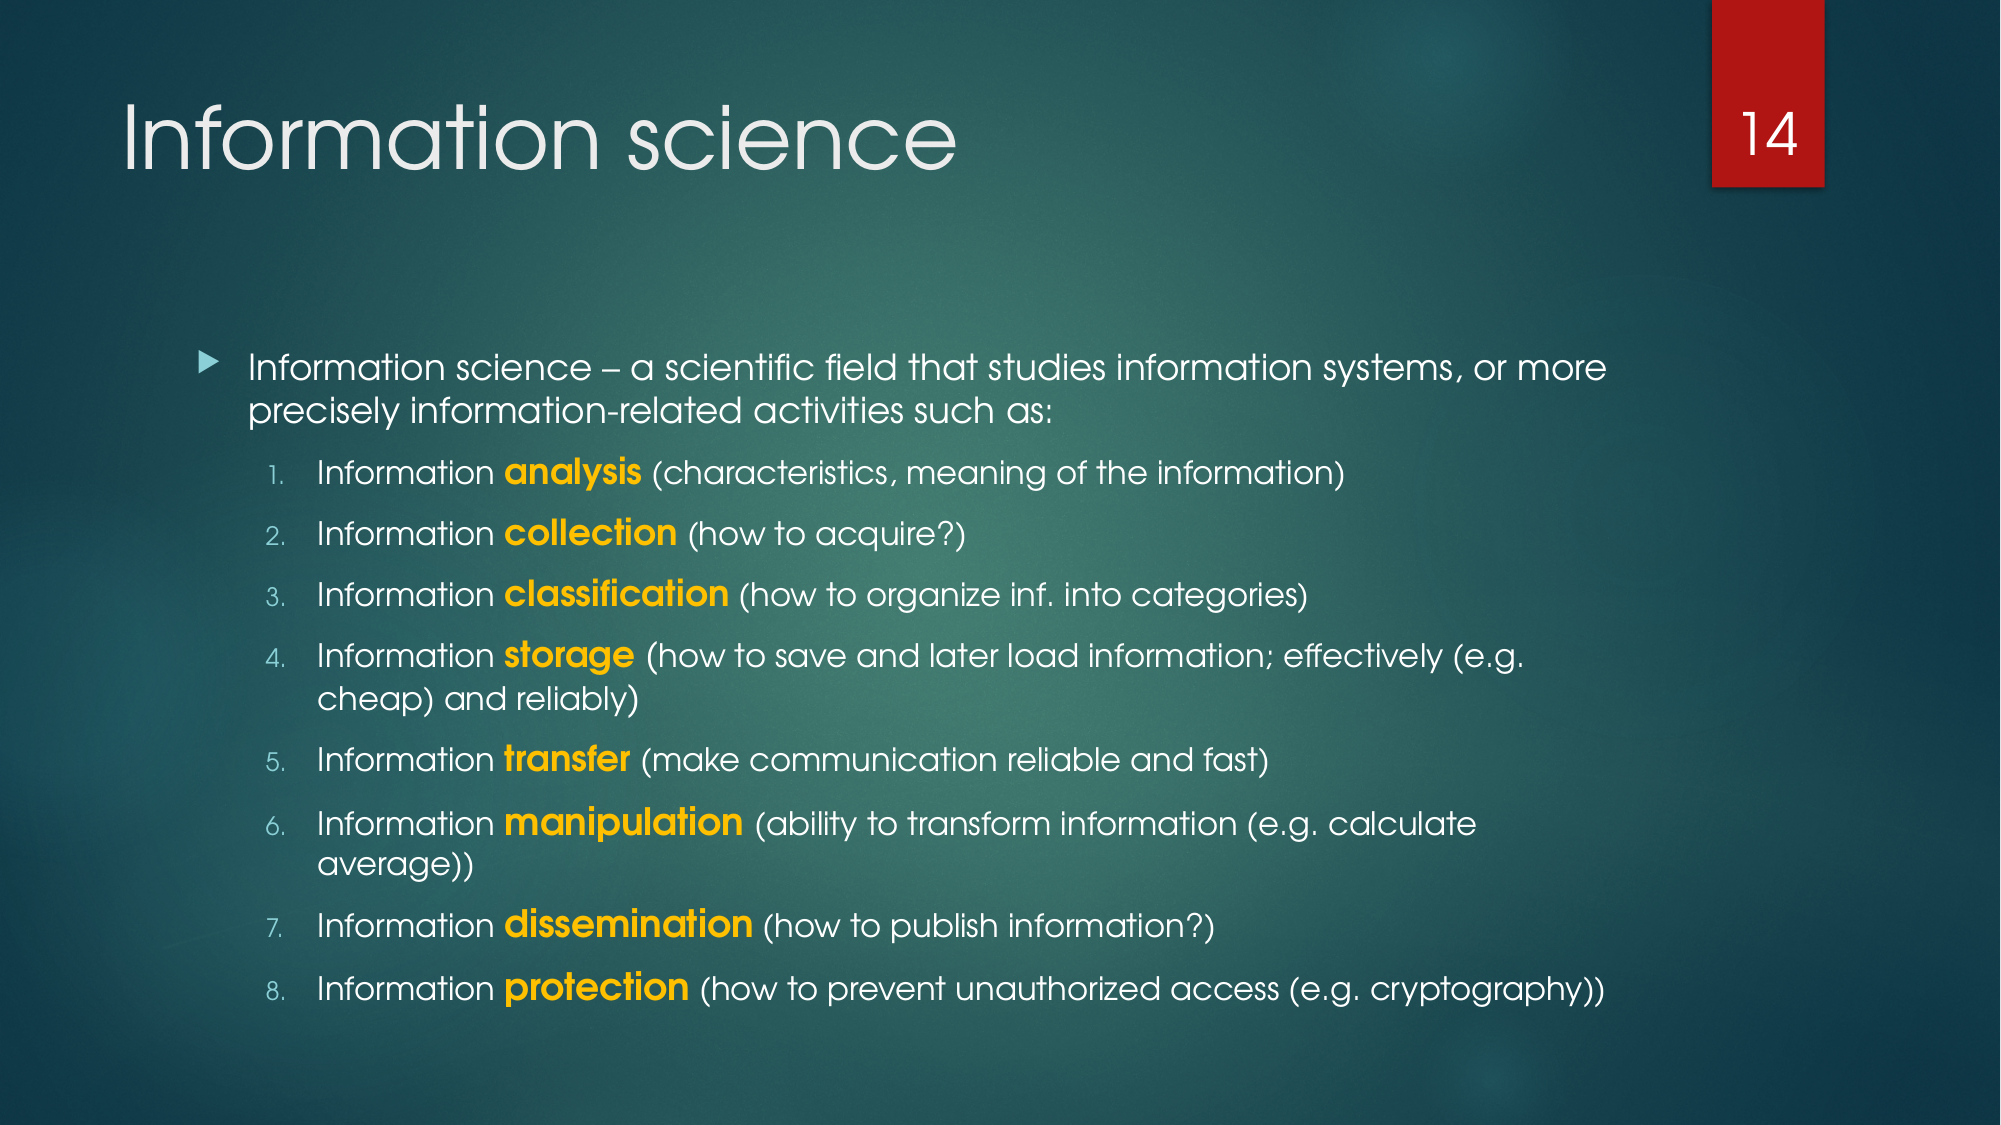

14
# Information science
Information science – a scientific field that studies information systems, or more precisely information-related activities such as:
Information analysis (characteristics, meaning of the information)
Information collection (how to acquire?)
Information classification (how to organize inf. into categories)
Information storage (how to save and later load information; effectively (e.g. cheap) and reliably)
Information transfer (make communication reliable and fast)
Information manipulation (ability to transform information (e.g. calculate average))
Information dissemination (how to publish information?)
Information protection (how to prevent unauthorized access (e.g. cryptography))